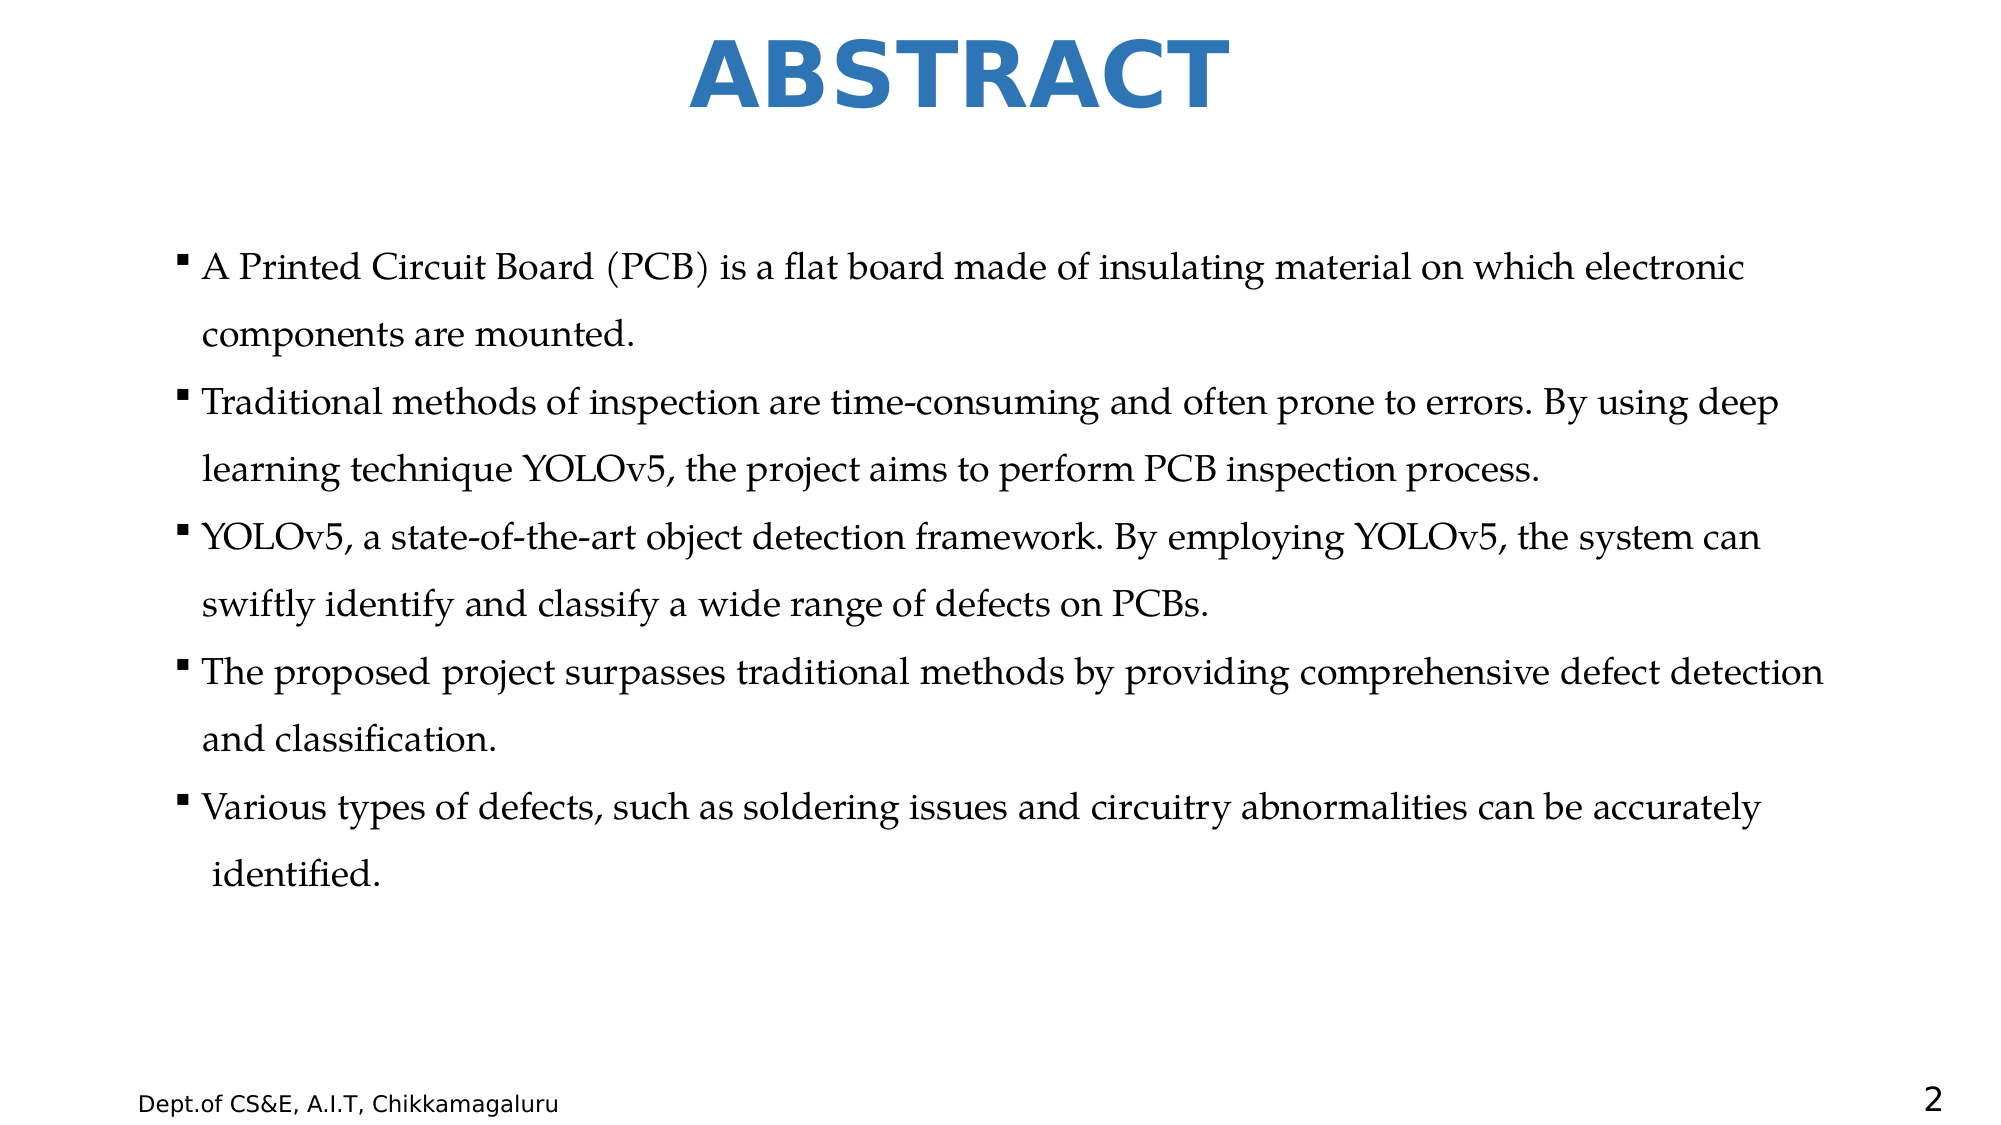

# ABSTRACT
 A Printed Circuit Board (PCB) is a flat board made of insulating material on which electronic
   components are mounted.
 Traditional methods of inspection are time-consuming and often prone to errors. By using deep
   learning technique YOLOv5, the project aims to perform PCB inspection process.
 YOLOv5, a state-of-the-art object detection framework. By employing YOLOv5, the system can
   swiftly identify and classify a wide range of defects on PCBs.
 The proposed project surpasses traditional methods by providing comprehensive defect detection
   and classification.
 Various types of defects, such as soldering issues and circuitry abnormalities can be accurately
    identified.

2
Dept.of CS&E, A.I.T, Chikkamagaluru